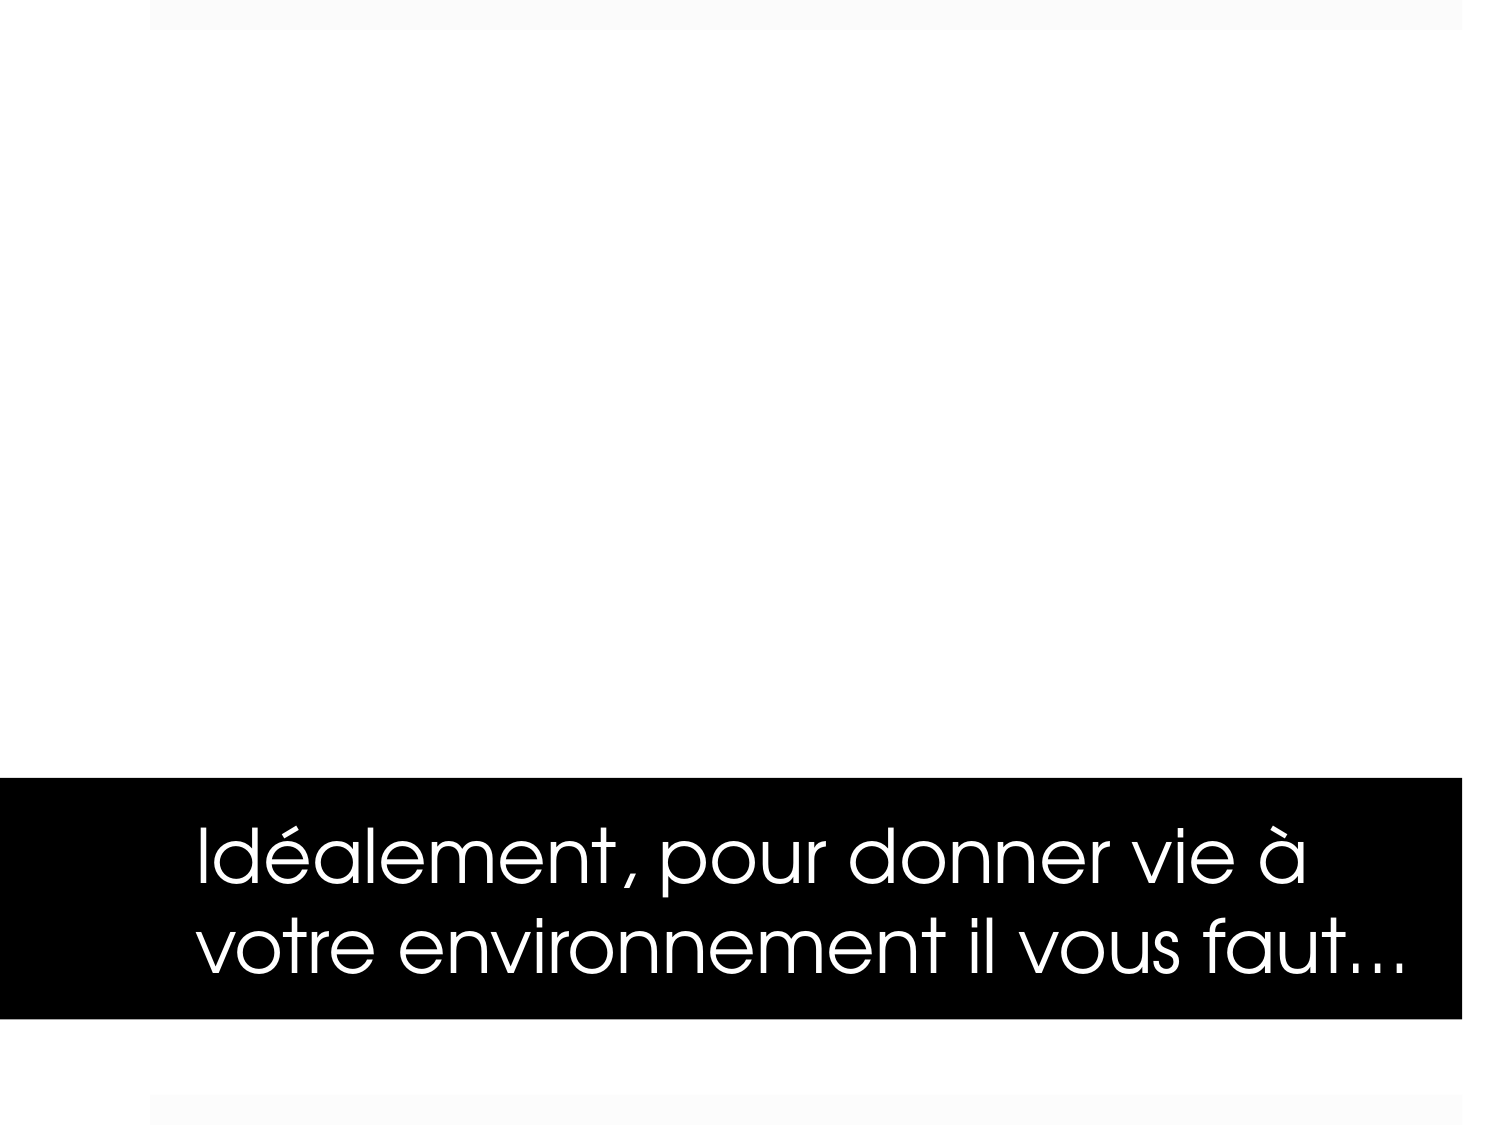

# Idéalement, pour donner vie à votre environnement il vous faut…